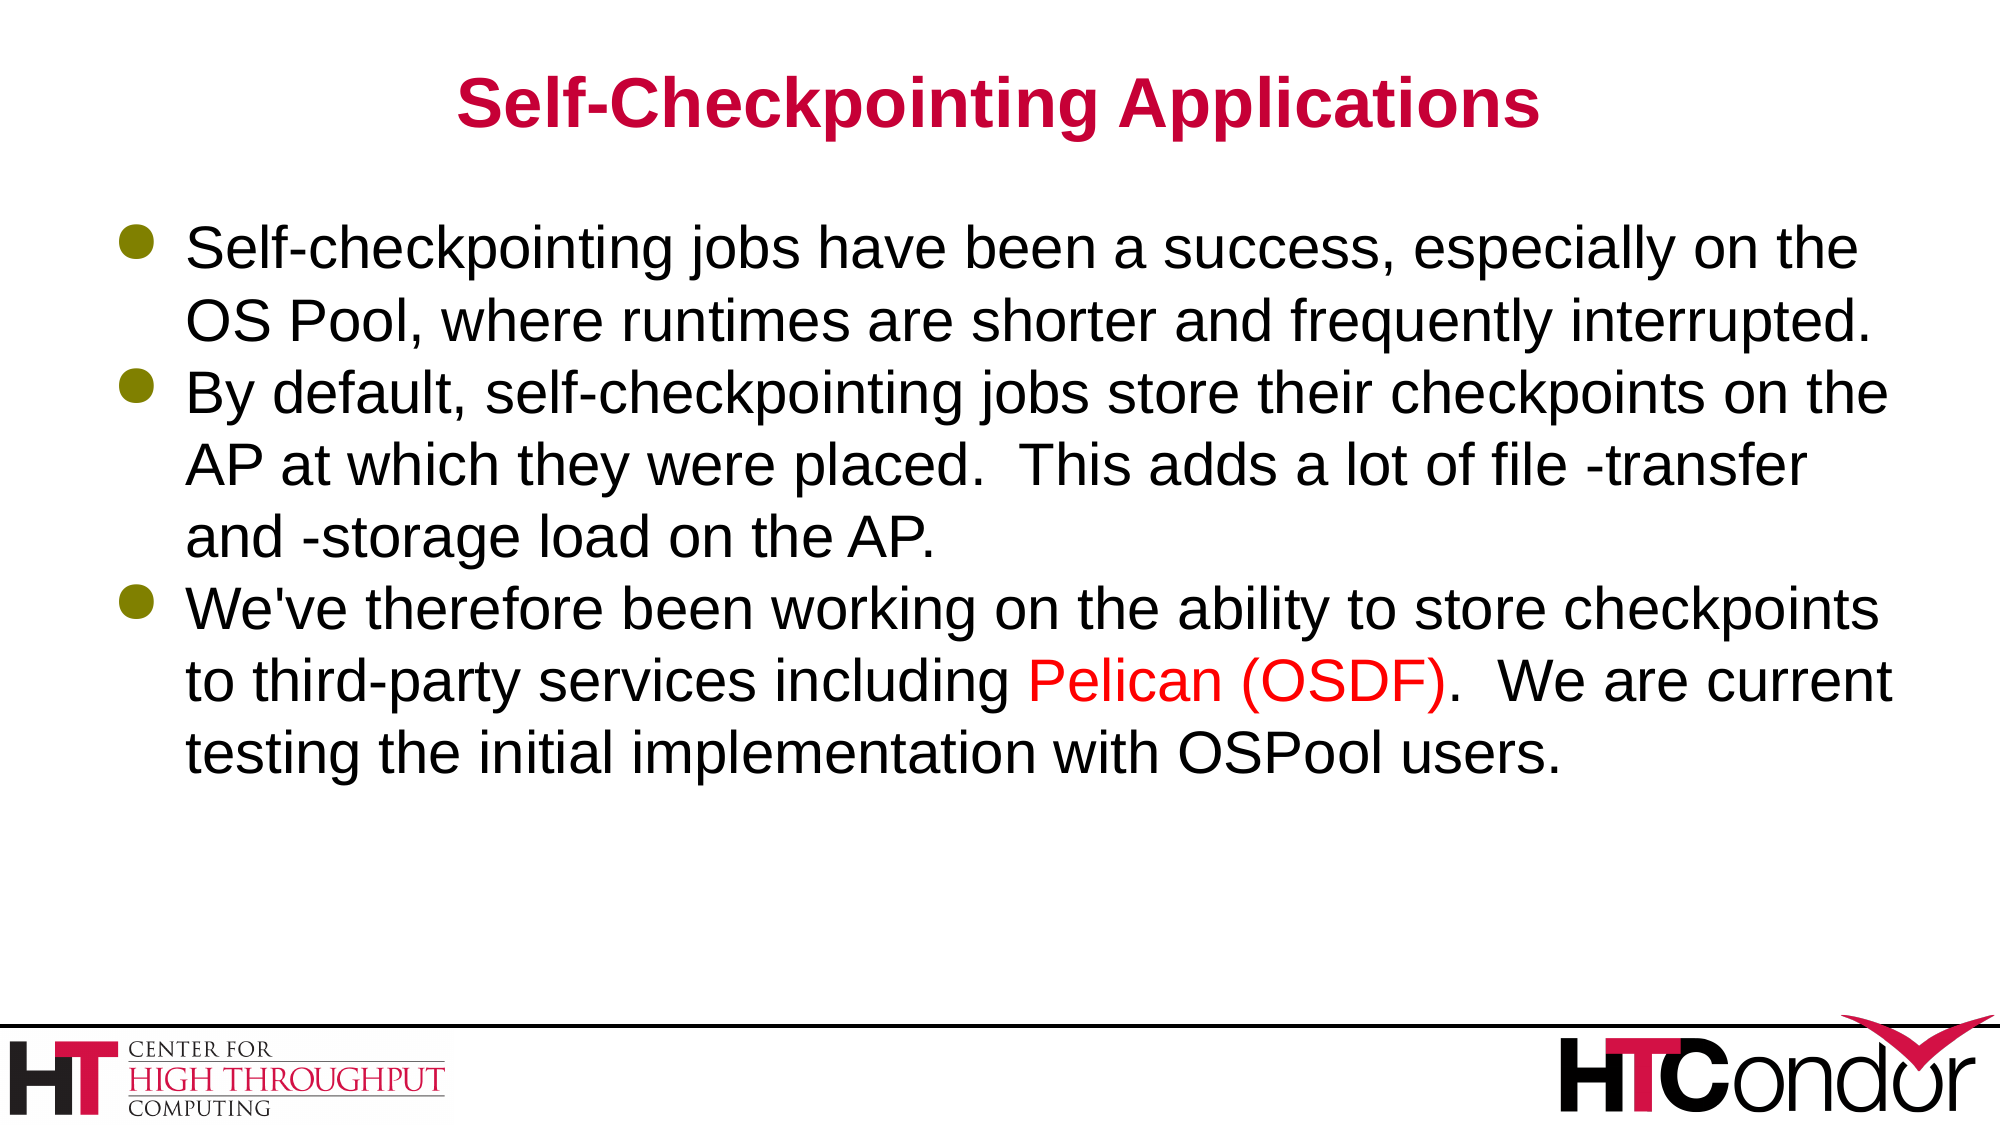

# Self-Checkpointing Applications
Self-checkpointing jobs have been a success, especially on the OS Pool, where runtimes are shorter and frequently interrupted.
By default, self-checkpointing jobs store their checkpoints on the AP at which they were placed.  This adds a lot of file -transfer and -storage load on the AP.
We've therefore been working on the ability to store checkpoints to third-party services including Pelican (OSDF).  We are current testing the initial implementation with OSPool users.